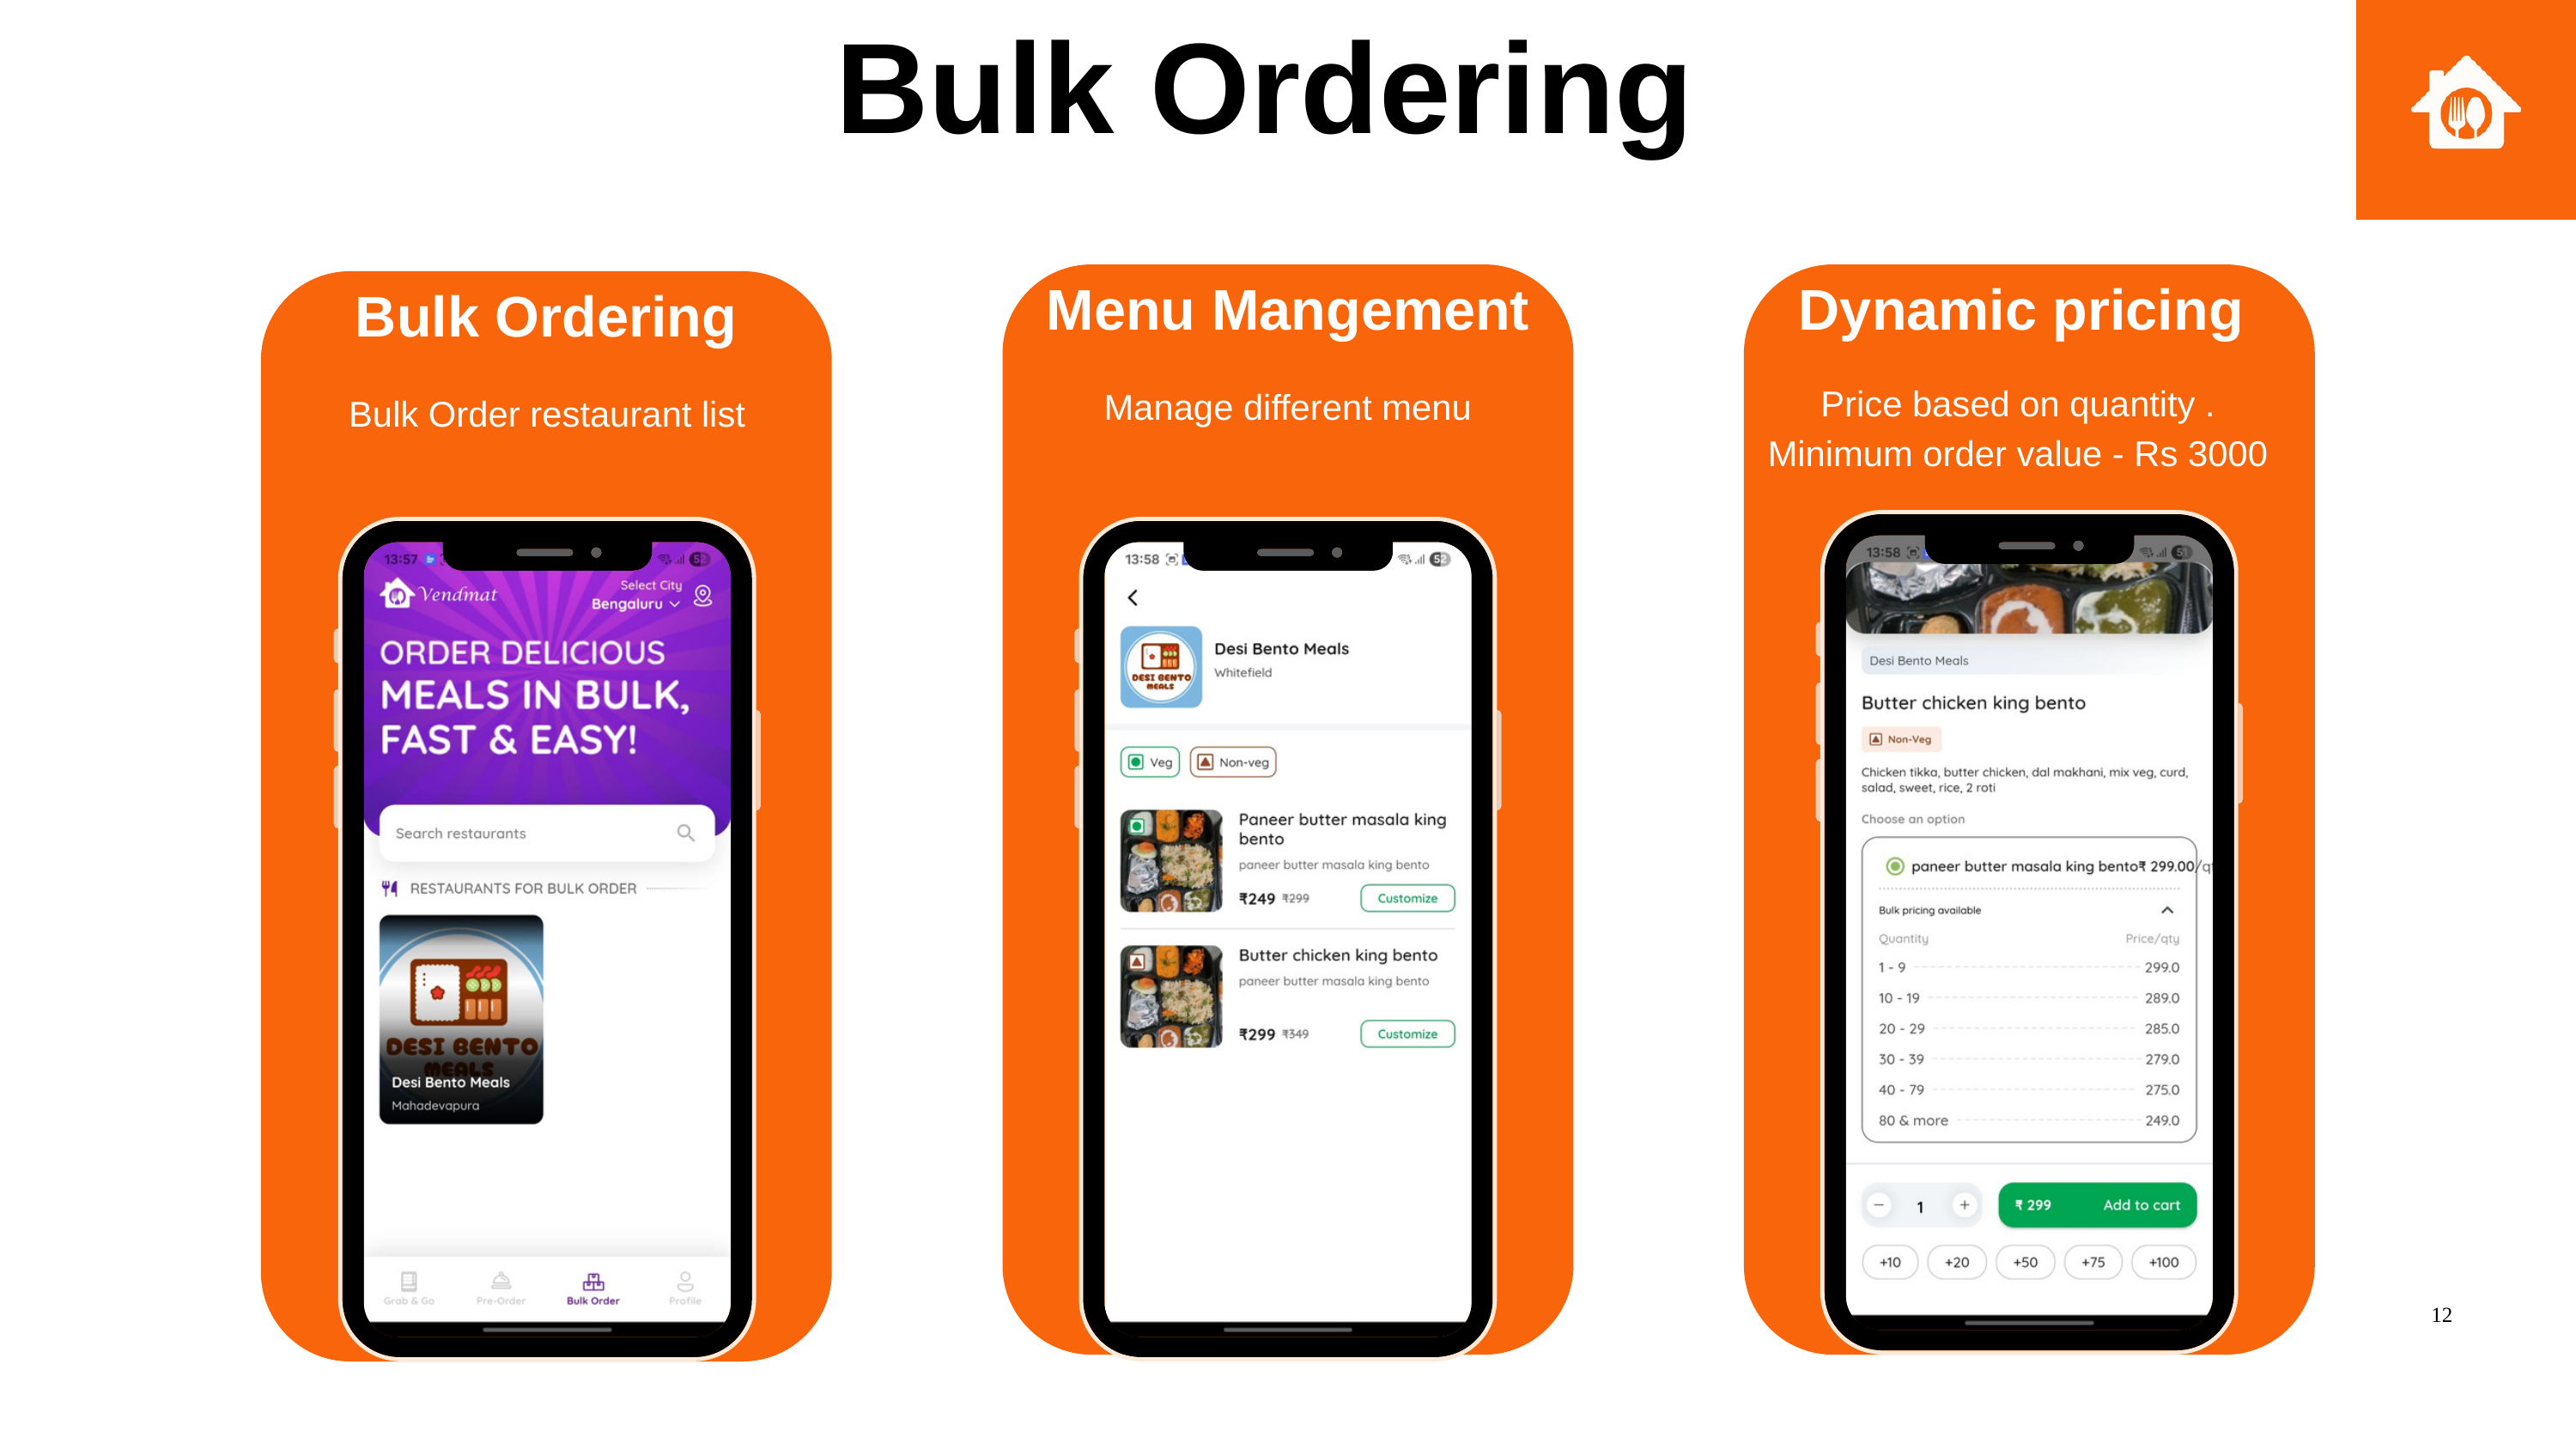

Bulk Ordering

Menu Mangement
Manage different menu

Dynamic pricing
Price based on quantity .
Minimum order value - Rs 3000

Bulk Ordering
Bulk Order restaurant list

12